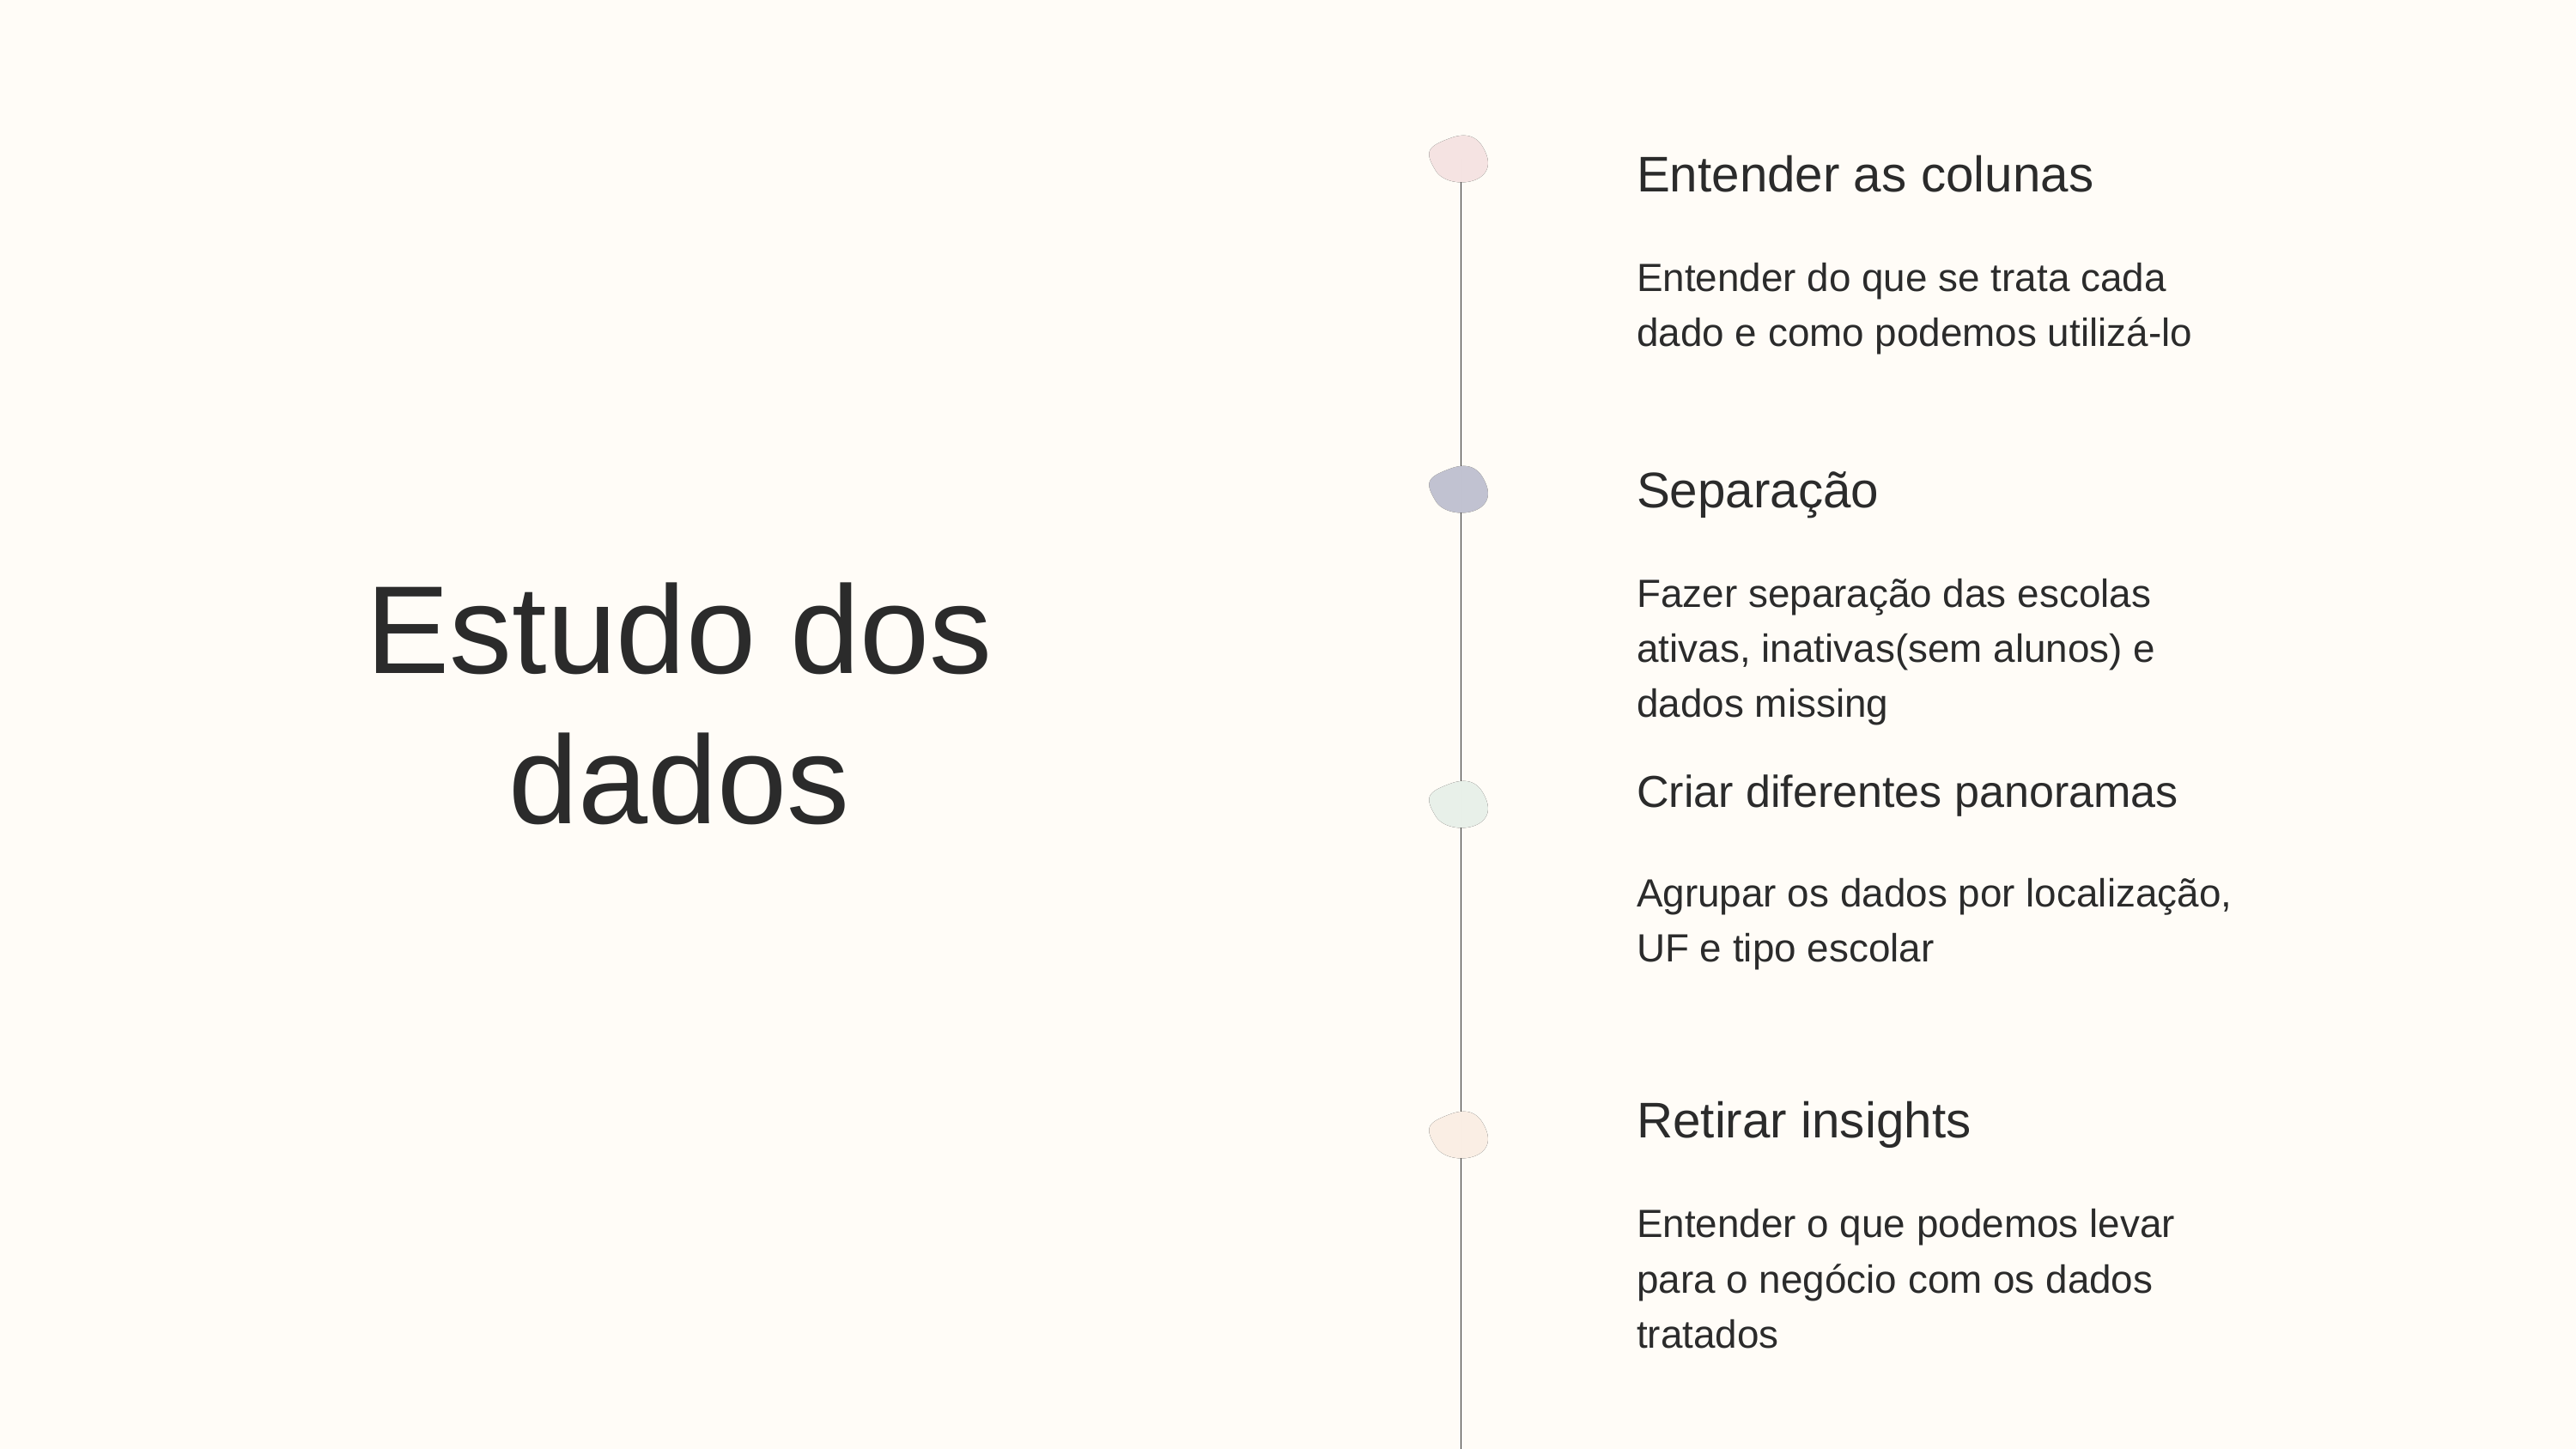

Entender as colunas
Entender do que se trata cada dado e como podemos utilizá-lo

Separação
Fazer separação das escolas ativas, inativas(sem alunos) e dados missing
Estudo dos dados
Criar diferentes panoramas
Agrupar os dados por localização, UF e tipo escolar

Retirar insights
Entender o que podemos levar para o negócio com os dados tratados